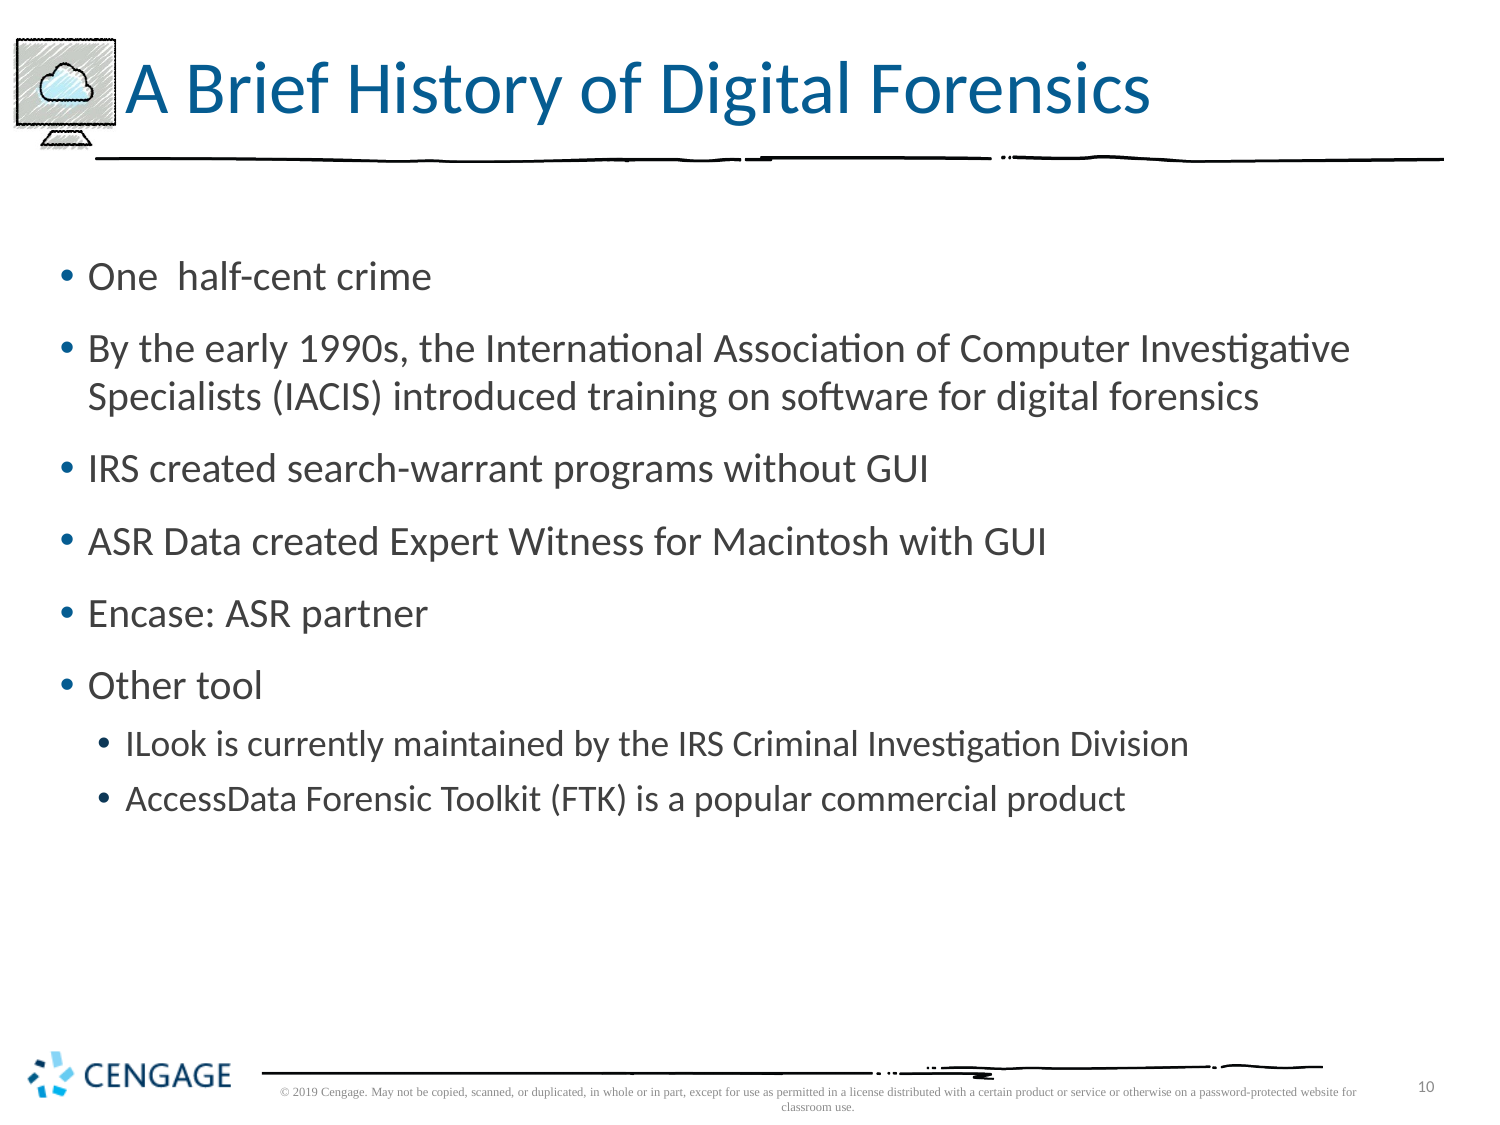

# A Brief History of Digital Forensics
One  half-cent crime
By the early 1990s, the International Association of Computer Investigative Specialists (IACIS) introduced training on software for digital forensics
IRS created search-warrant programs without GUI
ASR Data created Expert Witness for Macintosh with GUI
Encase: ASR partner
Other tool
ILook is currently maintained by the IRS Criminal Investigation Division
AccessData Forensic Toolkit (FTK) is a popular commercial product
© 2019 Cengage. May not be copied, scanned, or duplicated, in whole or in part, except for use as permitted in a license distributed with a certain product or service or otherwise on a password-protected website for classroom use.